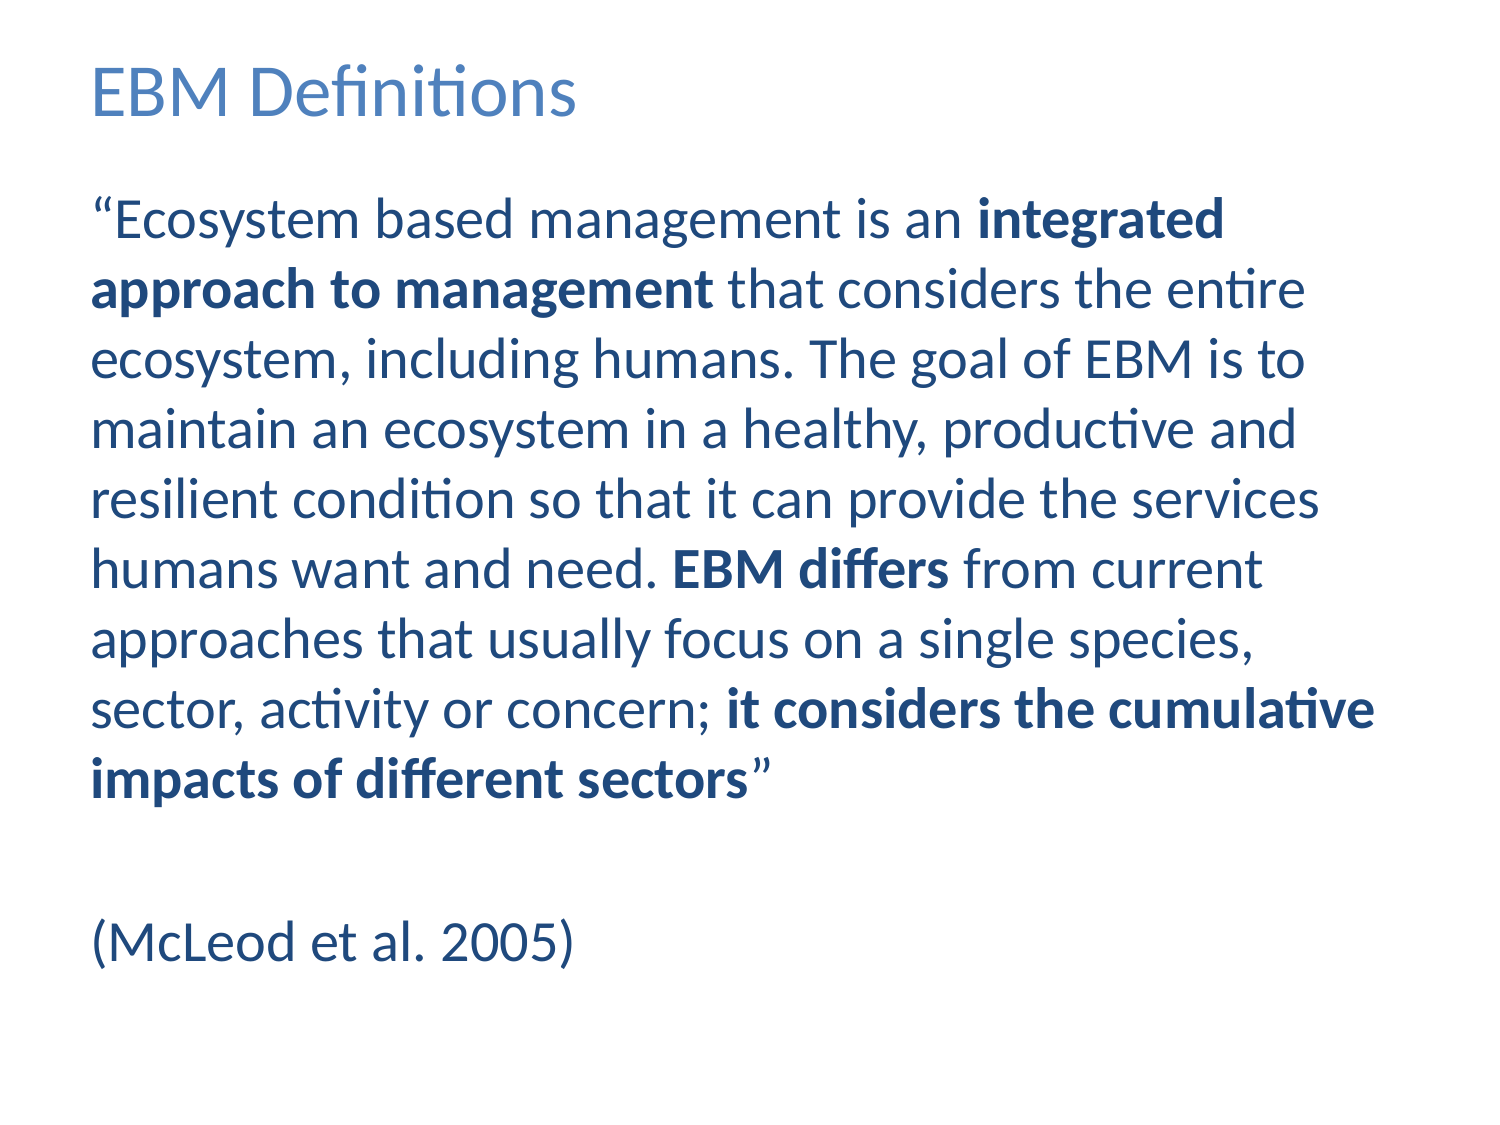

# EBM Definitions
“Ecosystem based management is an integrated approach to management that considers the entire ecosystem, including humans. The goal of EBM is to maintain an ecosystem in a healthy, productive and resilient condition so that it can provide the services humans want and need. EBM differs from current approaches that usually focus on a single species, sector, activity or concern; it considers the cumulative impacts of different sectors”

(McLeod et al. 2005)